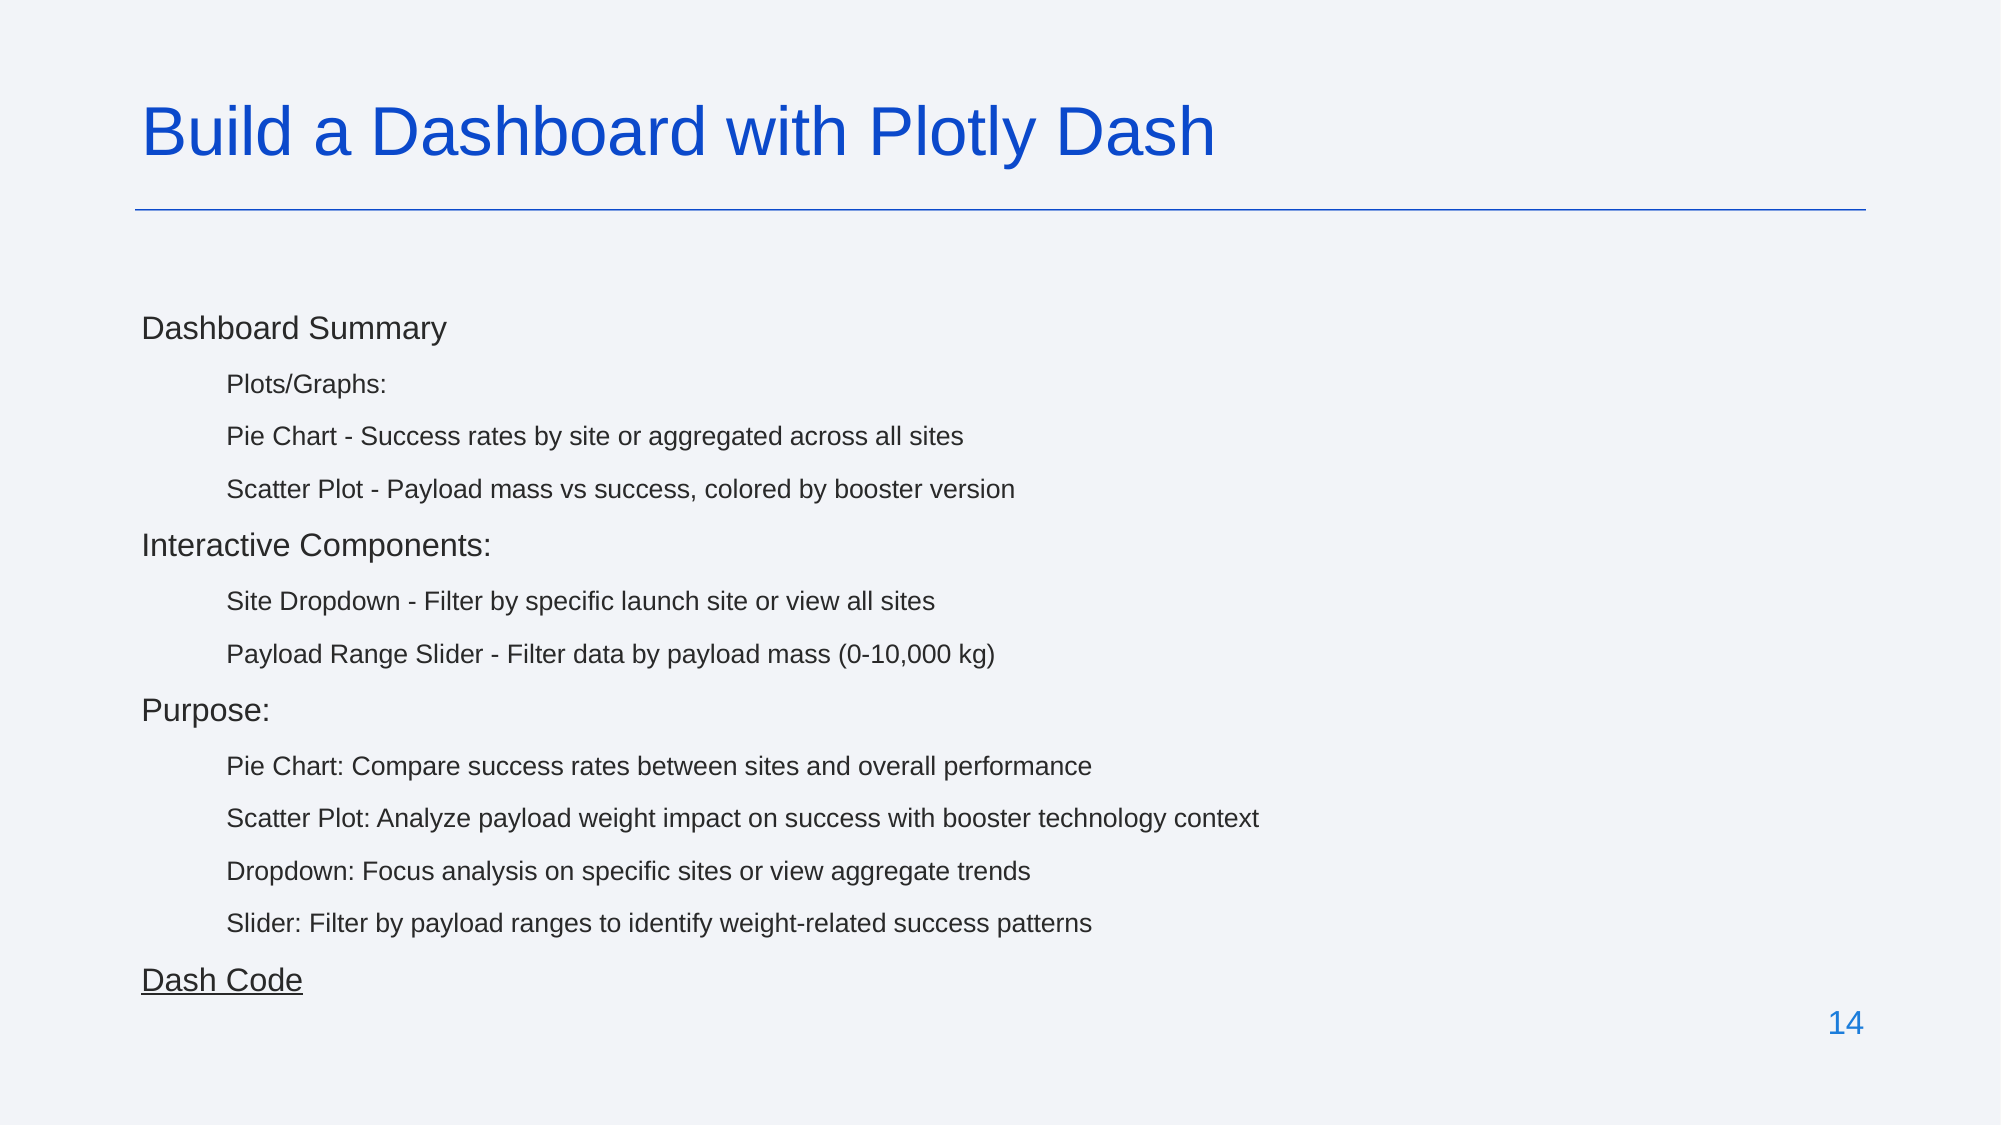

Build a Dashboard with Plotly Dash
Dashboard Summary
Plots/Graphs:
Pie Chart - Success rates by site or aggregated across all sites
Scatter Plot - Payload mass vs success, colored by booster version
Interactive Components:
Site Dropdown - Filter by specific launch site or view all sites
Payload Range Slider - Filter data by payload mass (0-10,000 kg)
Purpose:
Pie Chart: Compare success rates between sites and overall performance
Scatter Plot: Analyze payload weight impact on success with booster technology context
Dropdown: Focus analysis on specific sites or view aggregate trends
Slider: Filter by payload ranges to identify weight-related success patterns
Dash Code
14